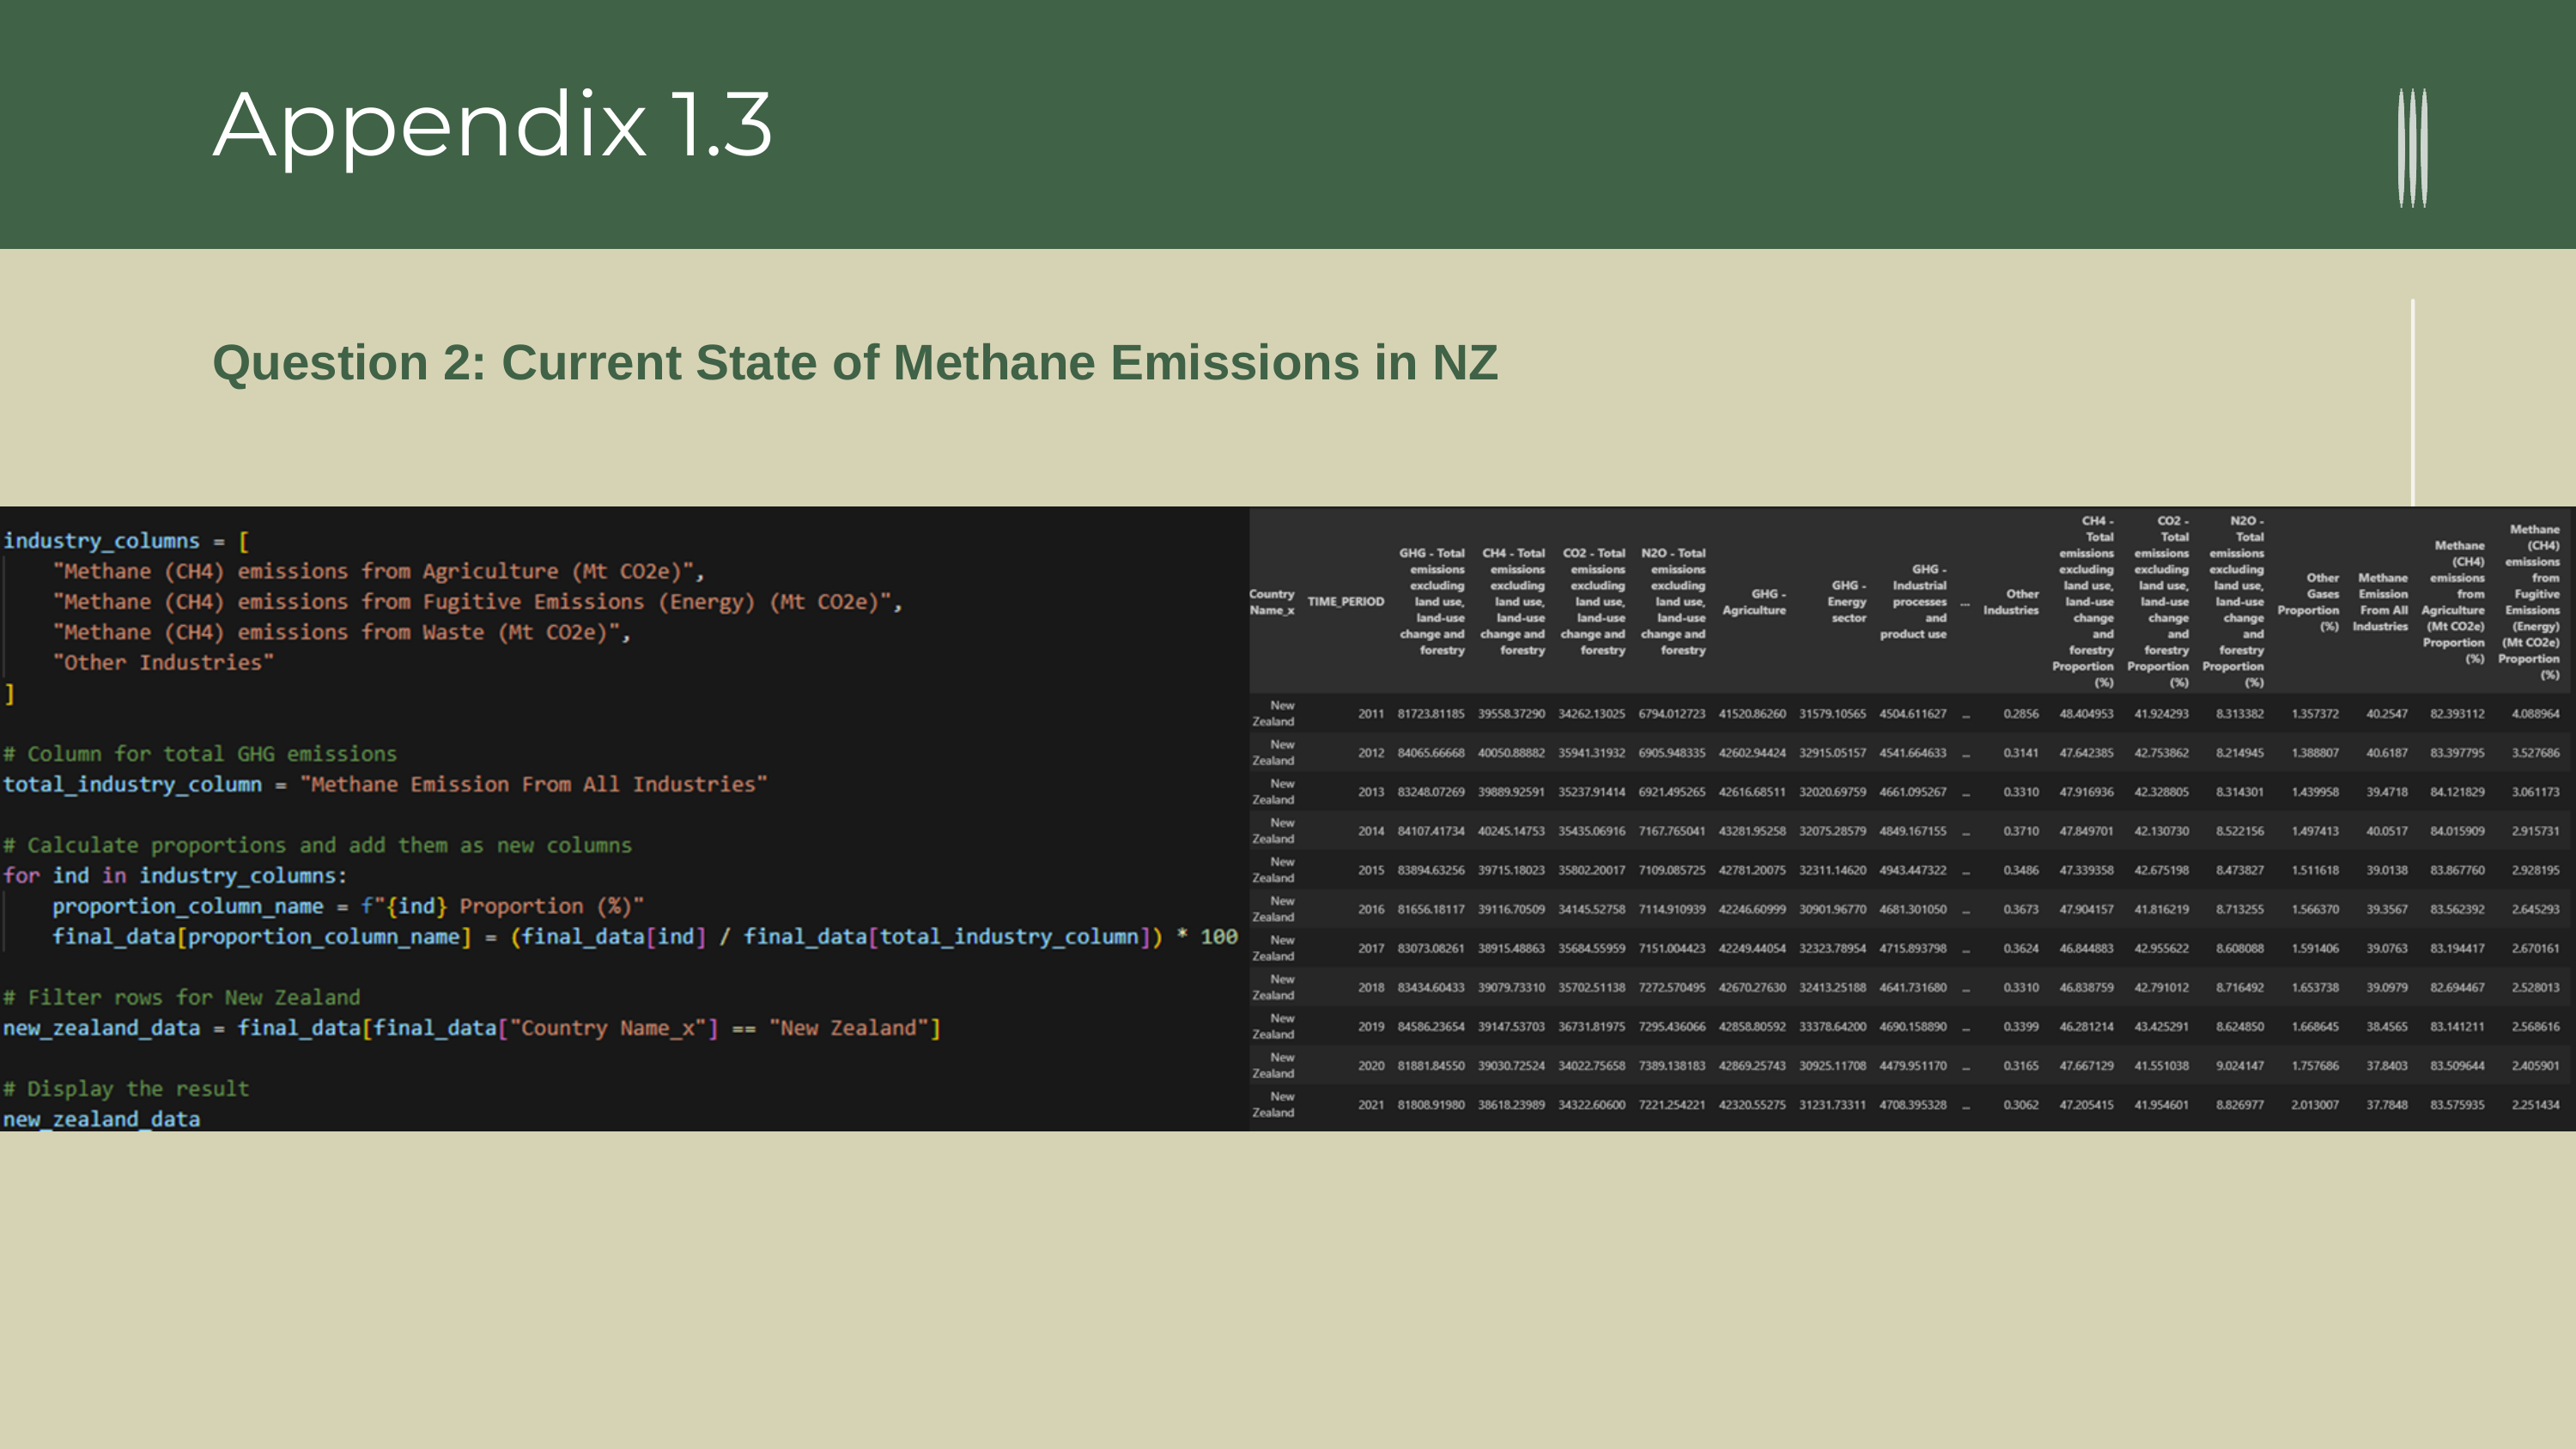

Appendix 1.3

Question 2: Current State of Methane Emissions in NZ